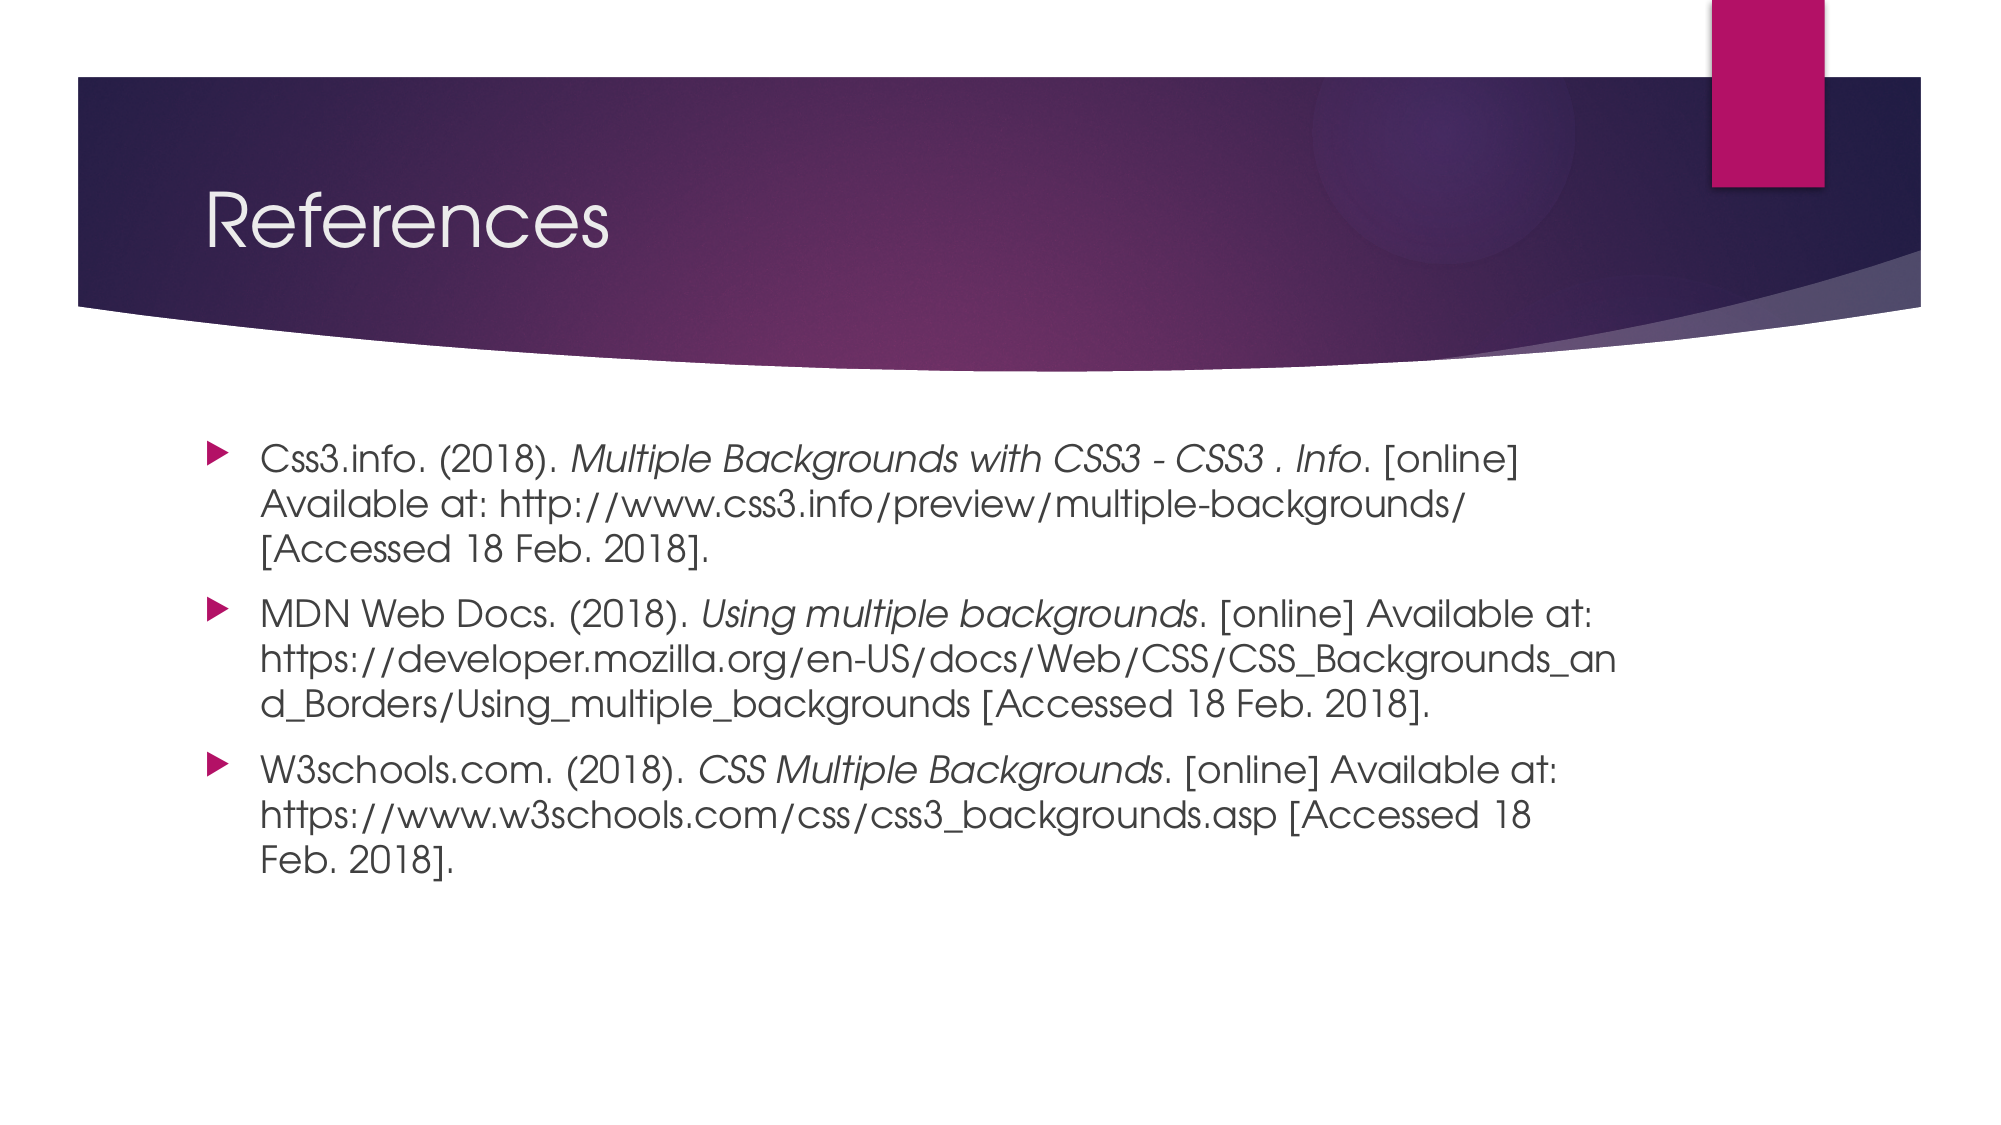

# References
Css3.info. (2018). Multiple Backgrounds with CSS3 - CSS3 . Info. [online] Available at: http://www.css3.info/preview/multiple-backgrounds/ [Accessed 18 Feb. 2018].
MDN Web Docs. (2018). Using multiple backgrounds. [online] Available at: https://developer.mozilla.org/en-US/docs/Web/CSS/CSS_Backgrounds_and_Borders/Using_multiple_backgrounds [Accessed 18 Feb. 2018].
W3schools.com. (2018). CSS Multiple Backgrounds. [online] Available at: https://www.w3schools.com/css/css3_backgrounds.asp [Accessed 18 Feb. 2018].